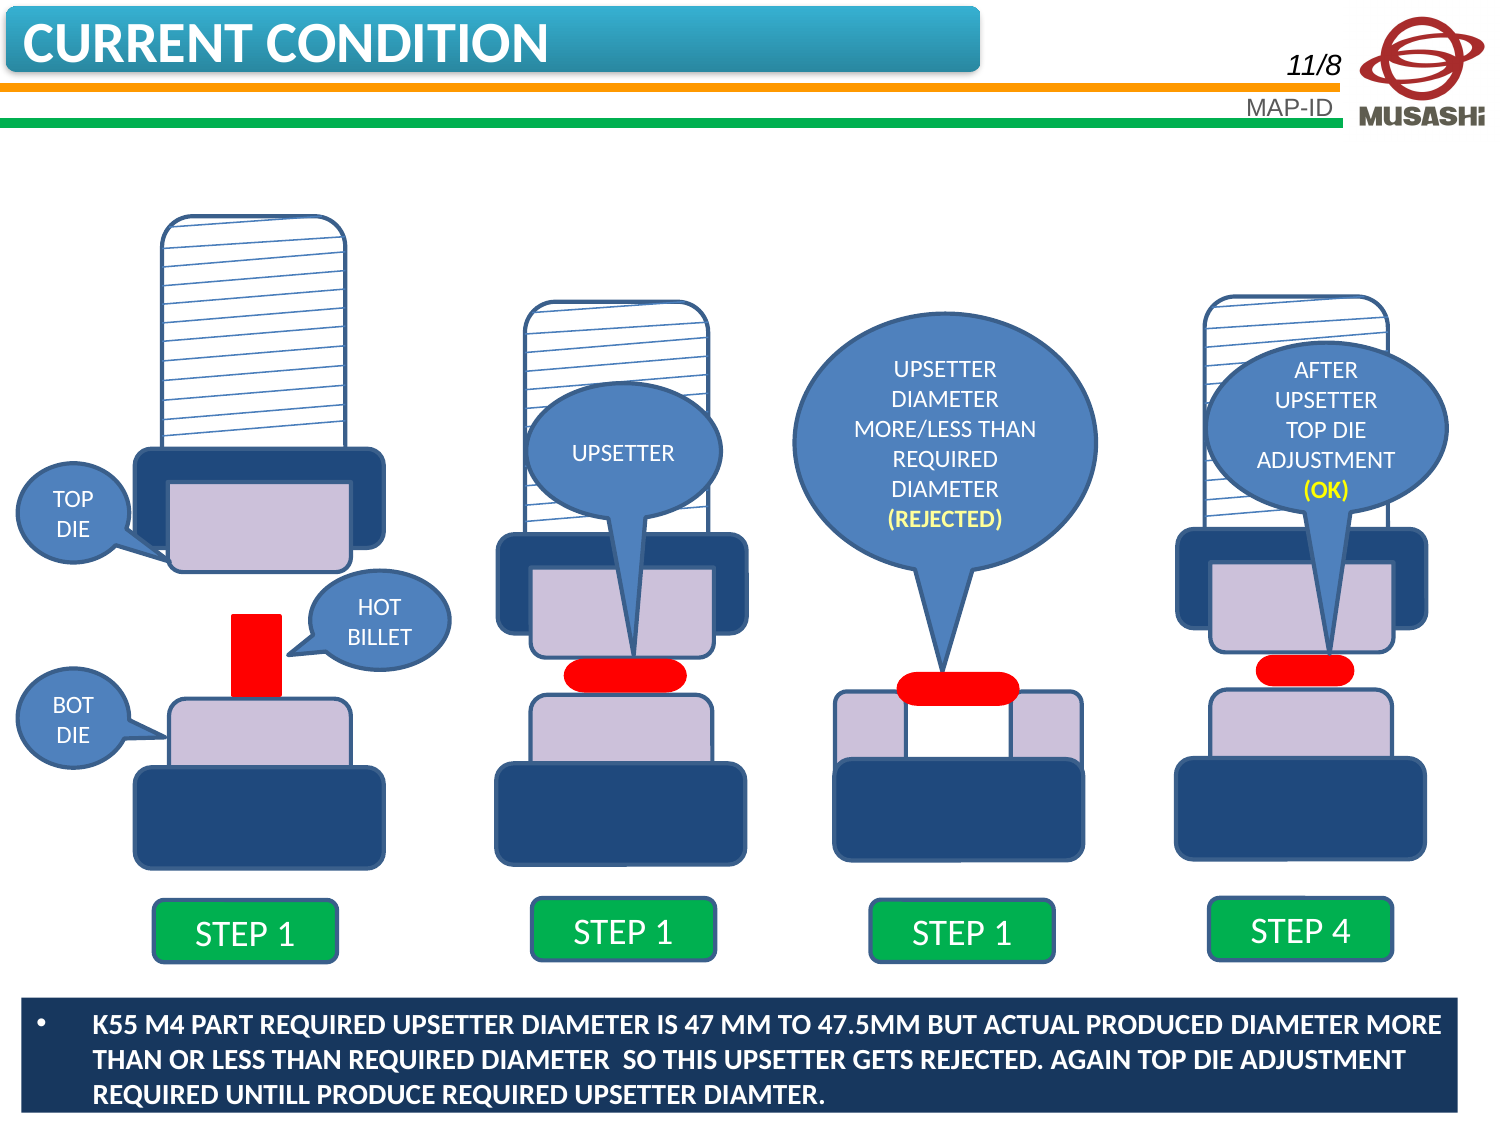

CURRENT CONDITION

VVV

VVV

VVV

UPSETTER DIAMETER MORE/LESS THAN REQUIRED DIAMETER (REJECTED)
AFTER UPSETTER TOP DIE ADJUSTMENT
(OK)
UPSETTER
TOP DIE
HOT BILLET

BOT DIE

STEP 4
STEP 1
STEP 1
STEP 1
K55 M4 PART REQUIRED UPSETTER DIAMETER IS 47 MM TO 47.5MM BUT ACTUAL PRODUCED DIAMETER MORE THAN OR LESS THAN REQUIRED DIAMETER  SO THIS UPSETTER GETS REJECTED. AGAIN TOP DIE ADJUSTMENT REQUIRED UNTILL PRODUCE REQUIRED UPSETTER DIAMTER.